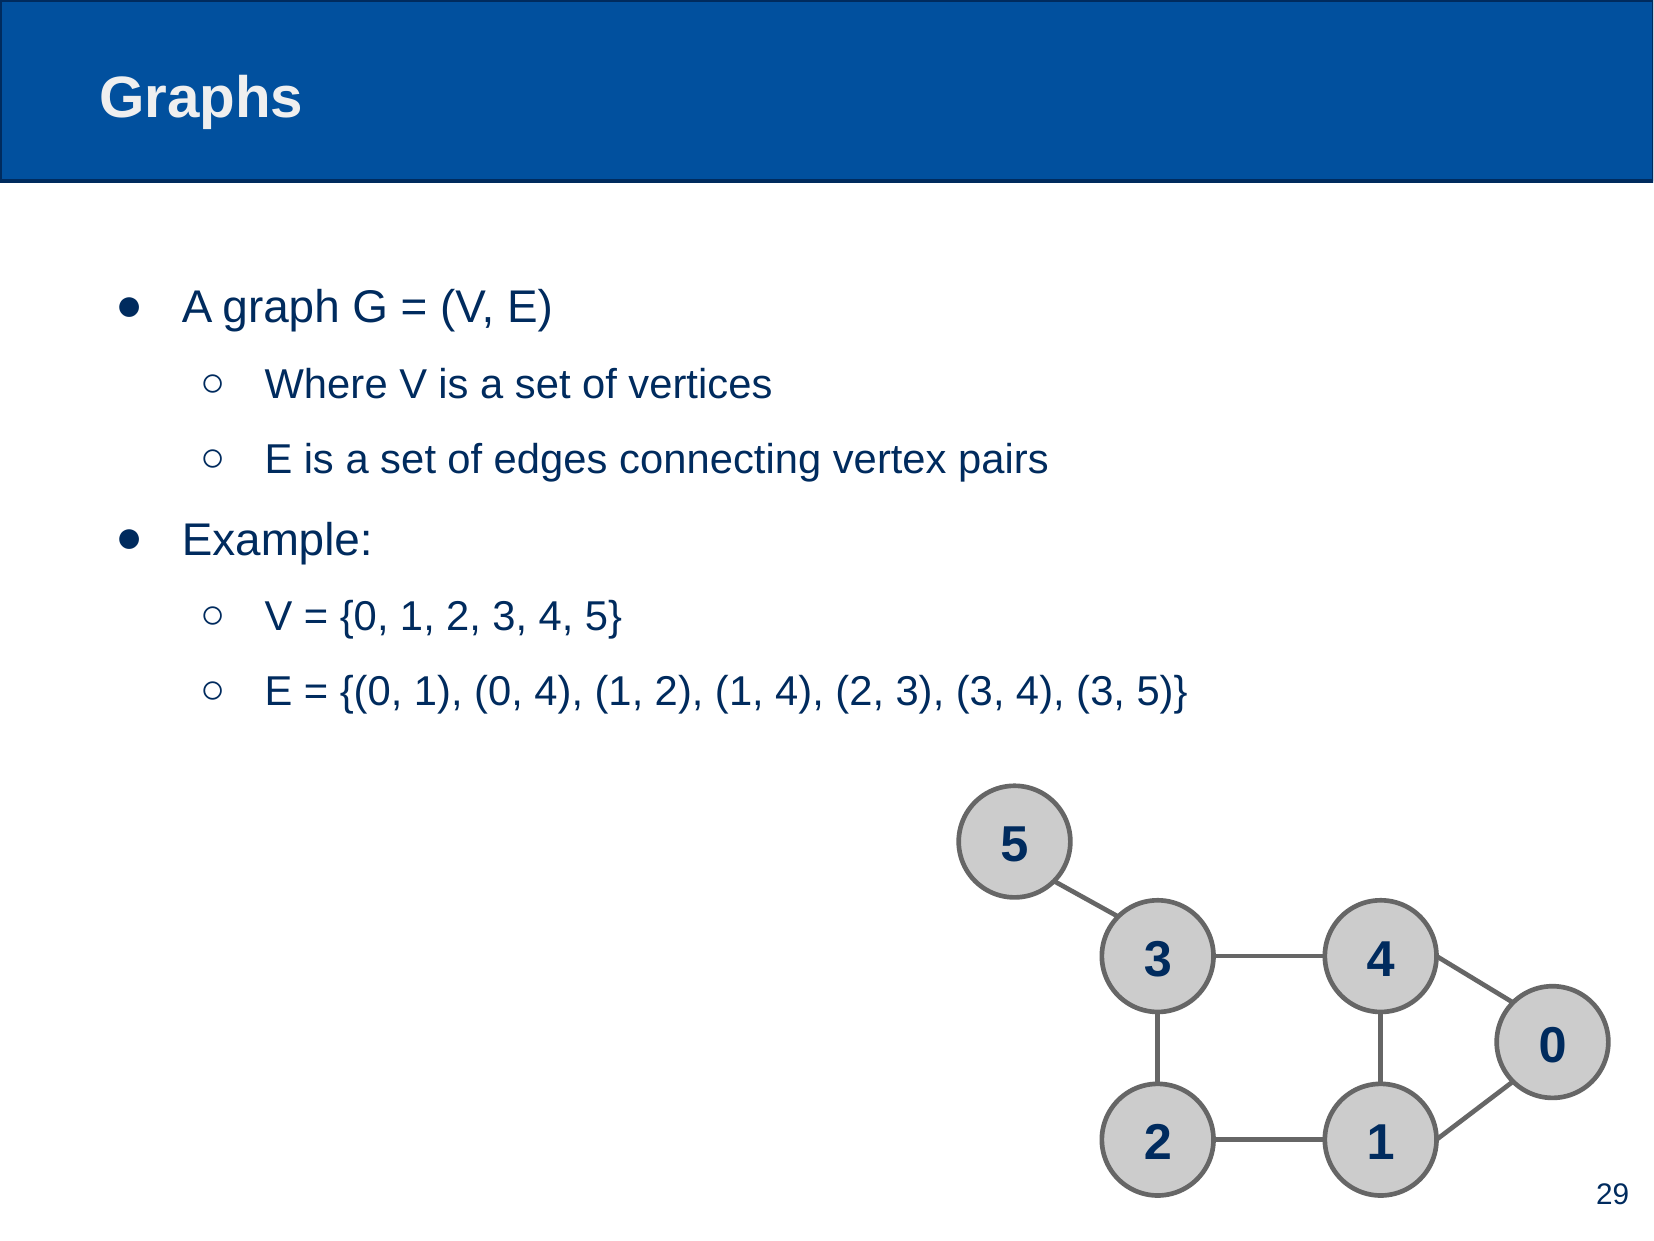

# Graphs
A graph G = (V, E)
Where V is a set of vertices
E is a set of edges connecting vertex pairs
Example:
V = {0, 1, 2, 3, 4, 5}
E = {(0, 1), (0, 4), (1, 2), (1, 4), (2, 3), (3, 4), (3, 5)}
5
3
4
0
2
1
29